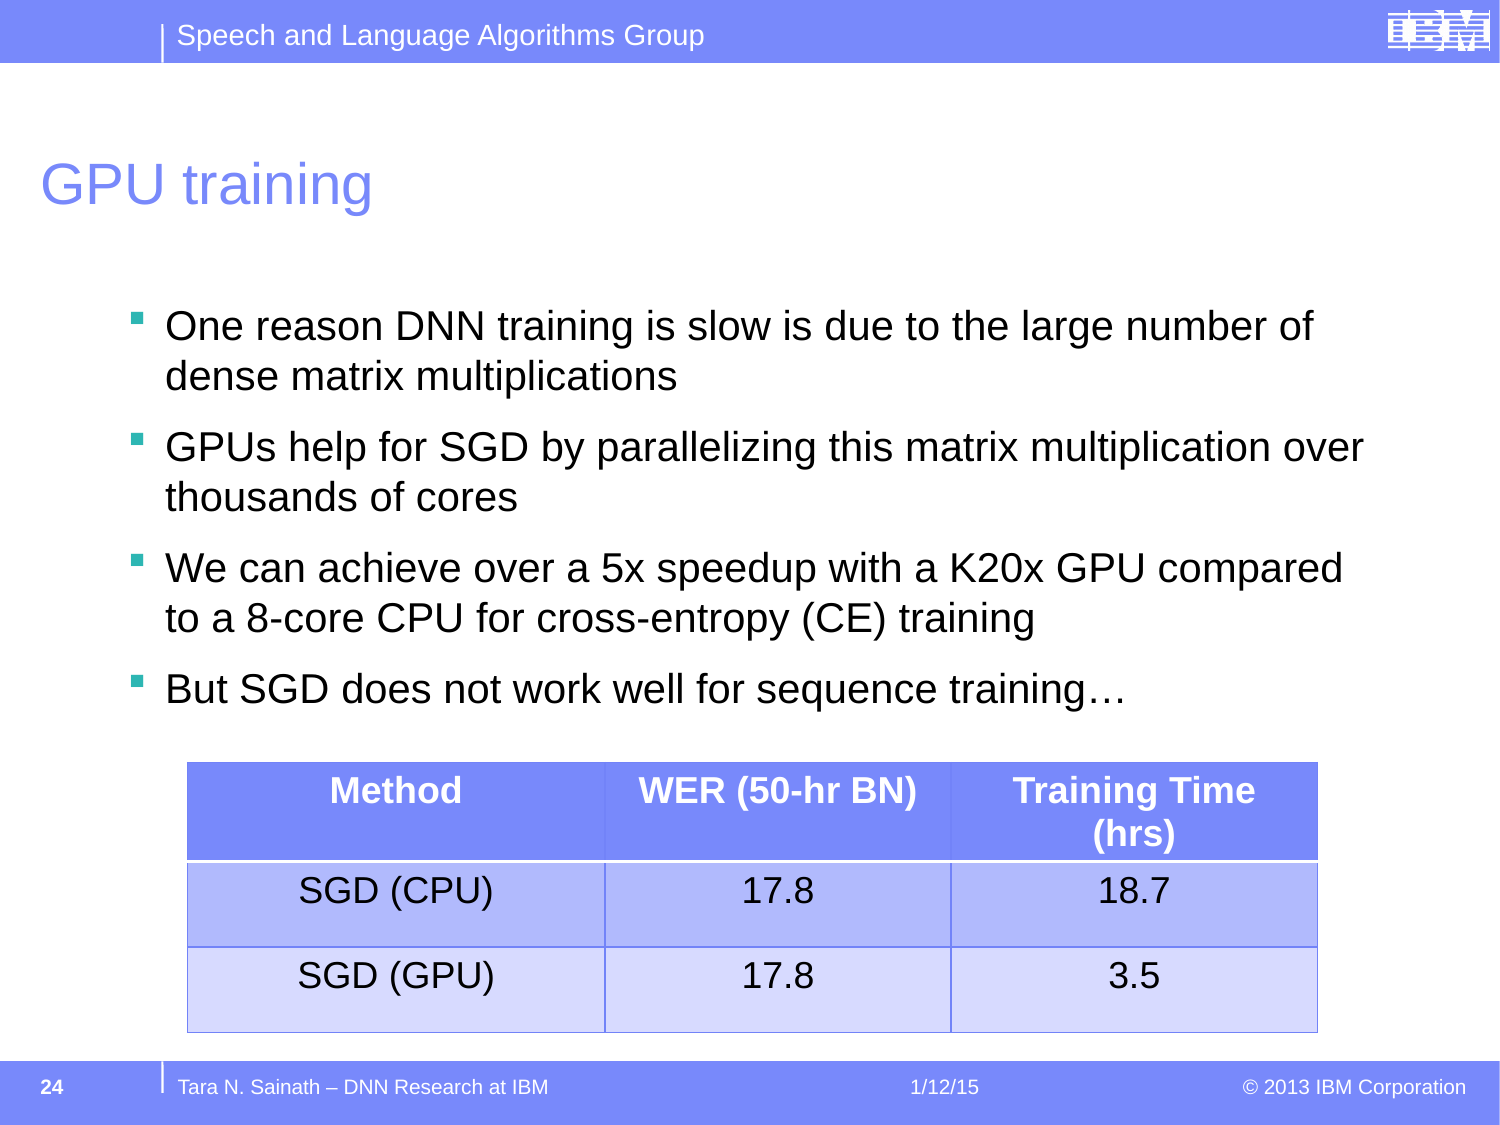

# GPU training
One reason DNN training is slow is due to the large number of dense matrix multiplications
GPUs help for SGD by parallelizing this matrix multiplication over thousands of cores
We can achieve over a 5x speedup with a K20x GPU compared to a 8-core CPU for cross-entropy (CE) training
But SGD does not work well for sequence training…
| Method | WER (50-hr BN) | Training Time (hrs) |
| --- | --- | --- |
| SGD (CPU) | 17.8 | 18.7 |
| SGD (GPU) | 17.8 | 3.5 |
24
Tara N. Sainath – DNN Research at IBM
1/12/15